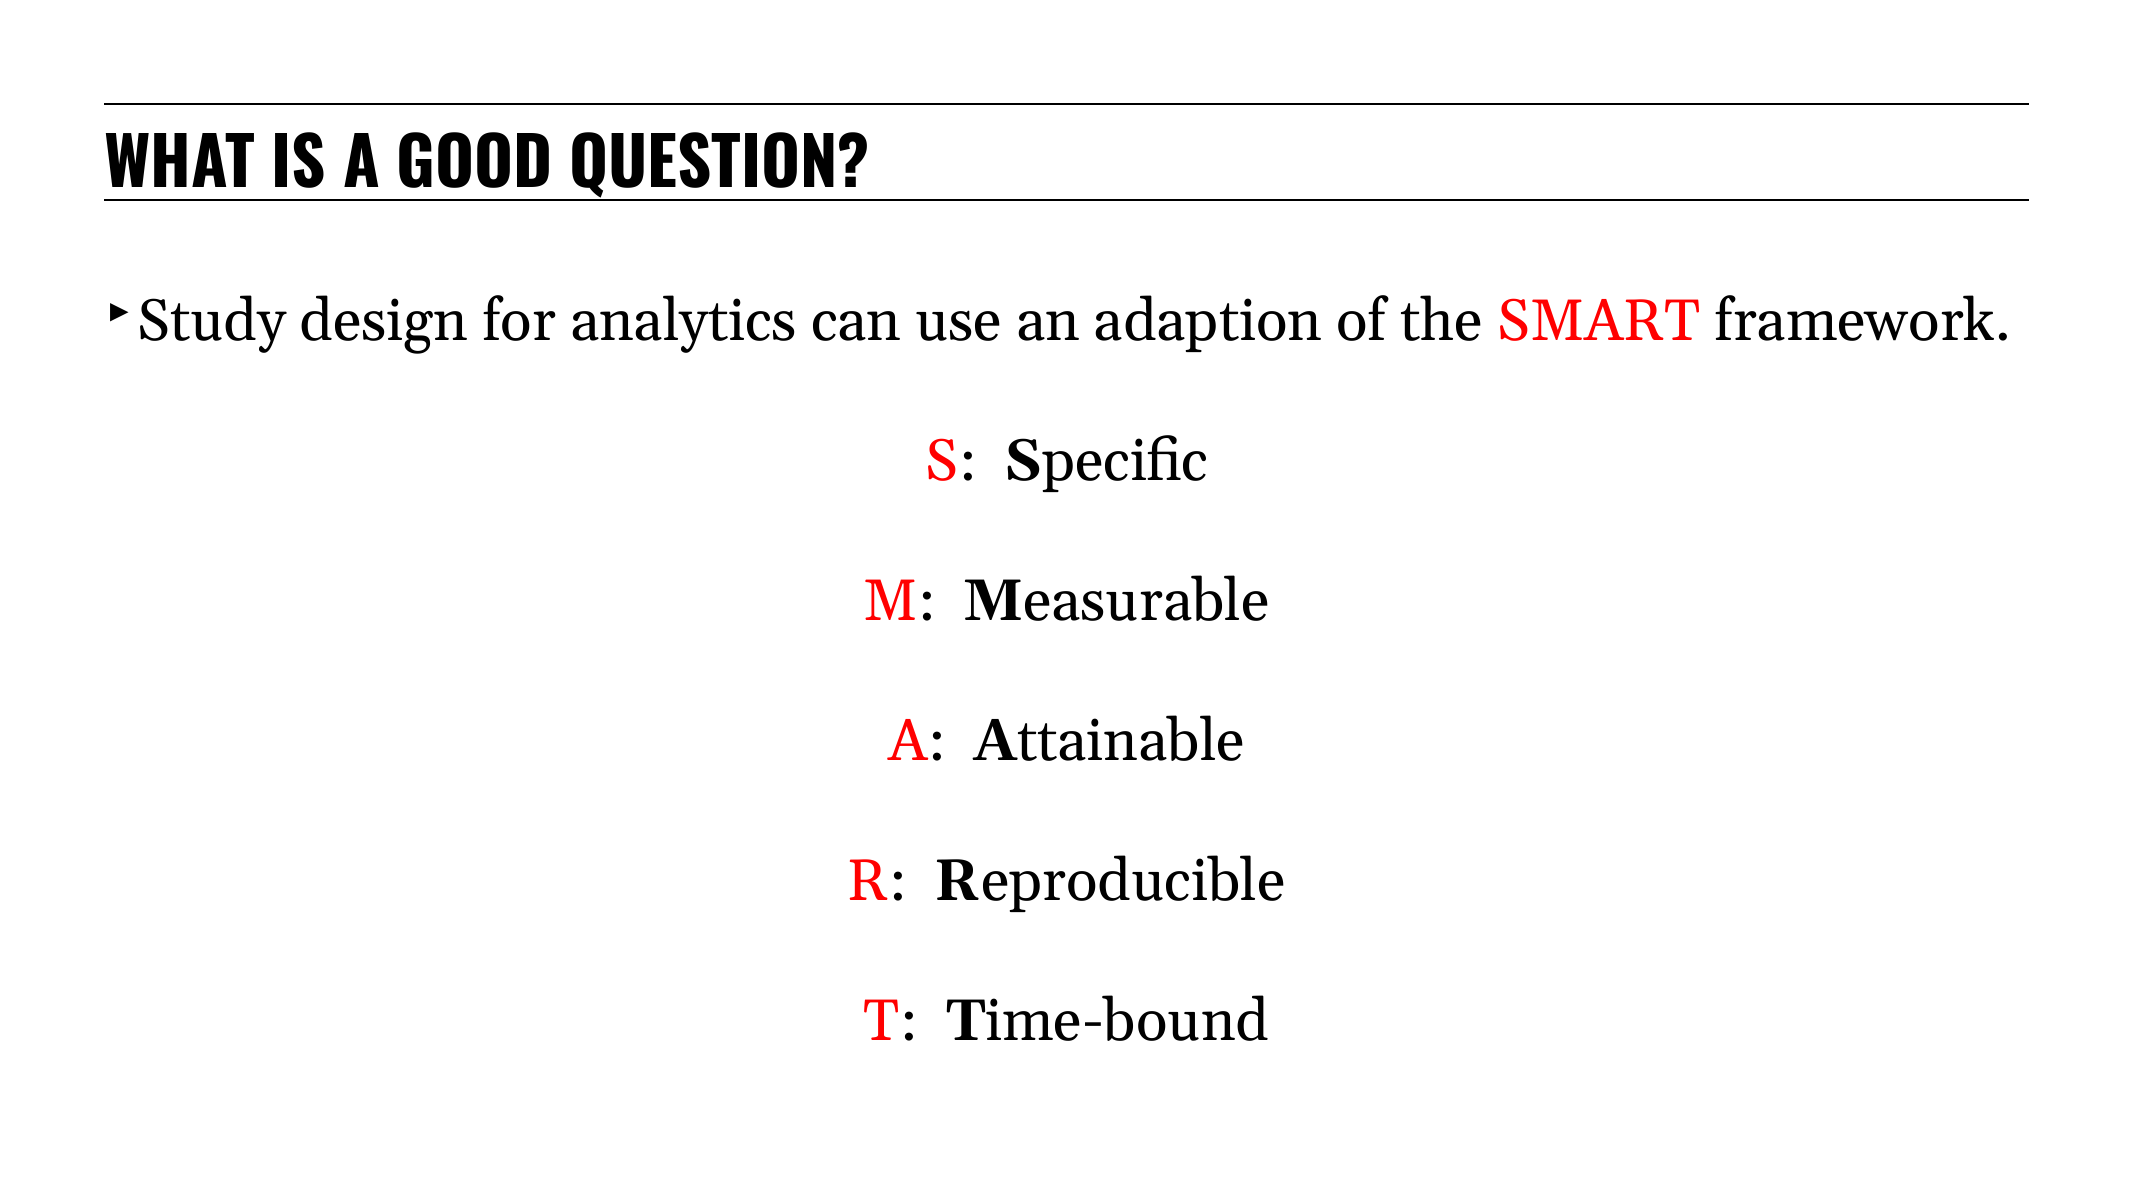

WHAT IS A GOOD QUESTION?

Study design for analytics can use an adaption of the SMART framework.

S:  Specific

M:  Measurable

A:  Attainable

R:  Reproducible

T:  Time-bound